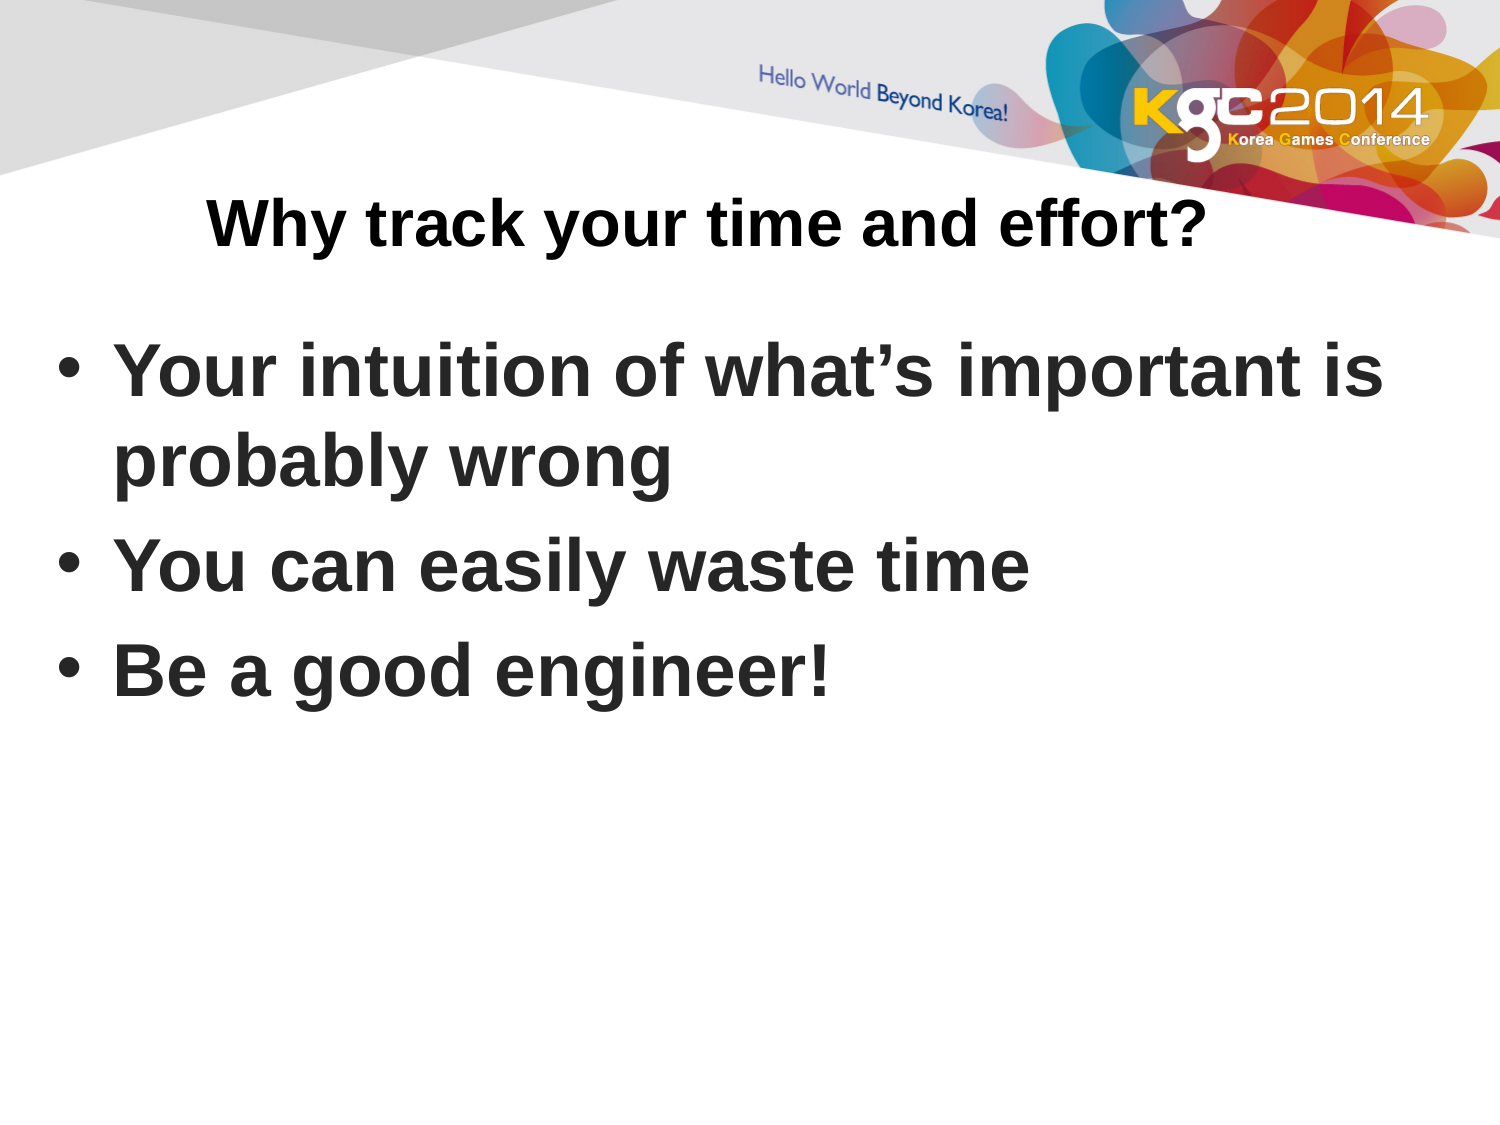

# Why track your time and effort?
Your intuition of what’s important is probably wrong
You can easily waste time
Be a good engineer!